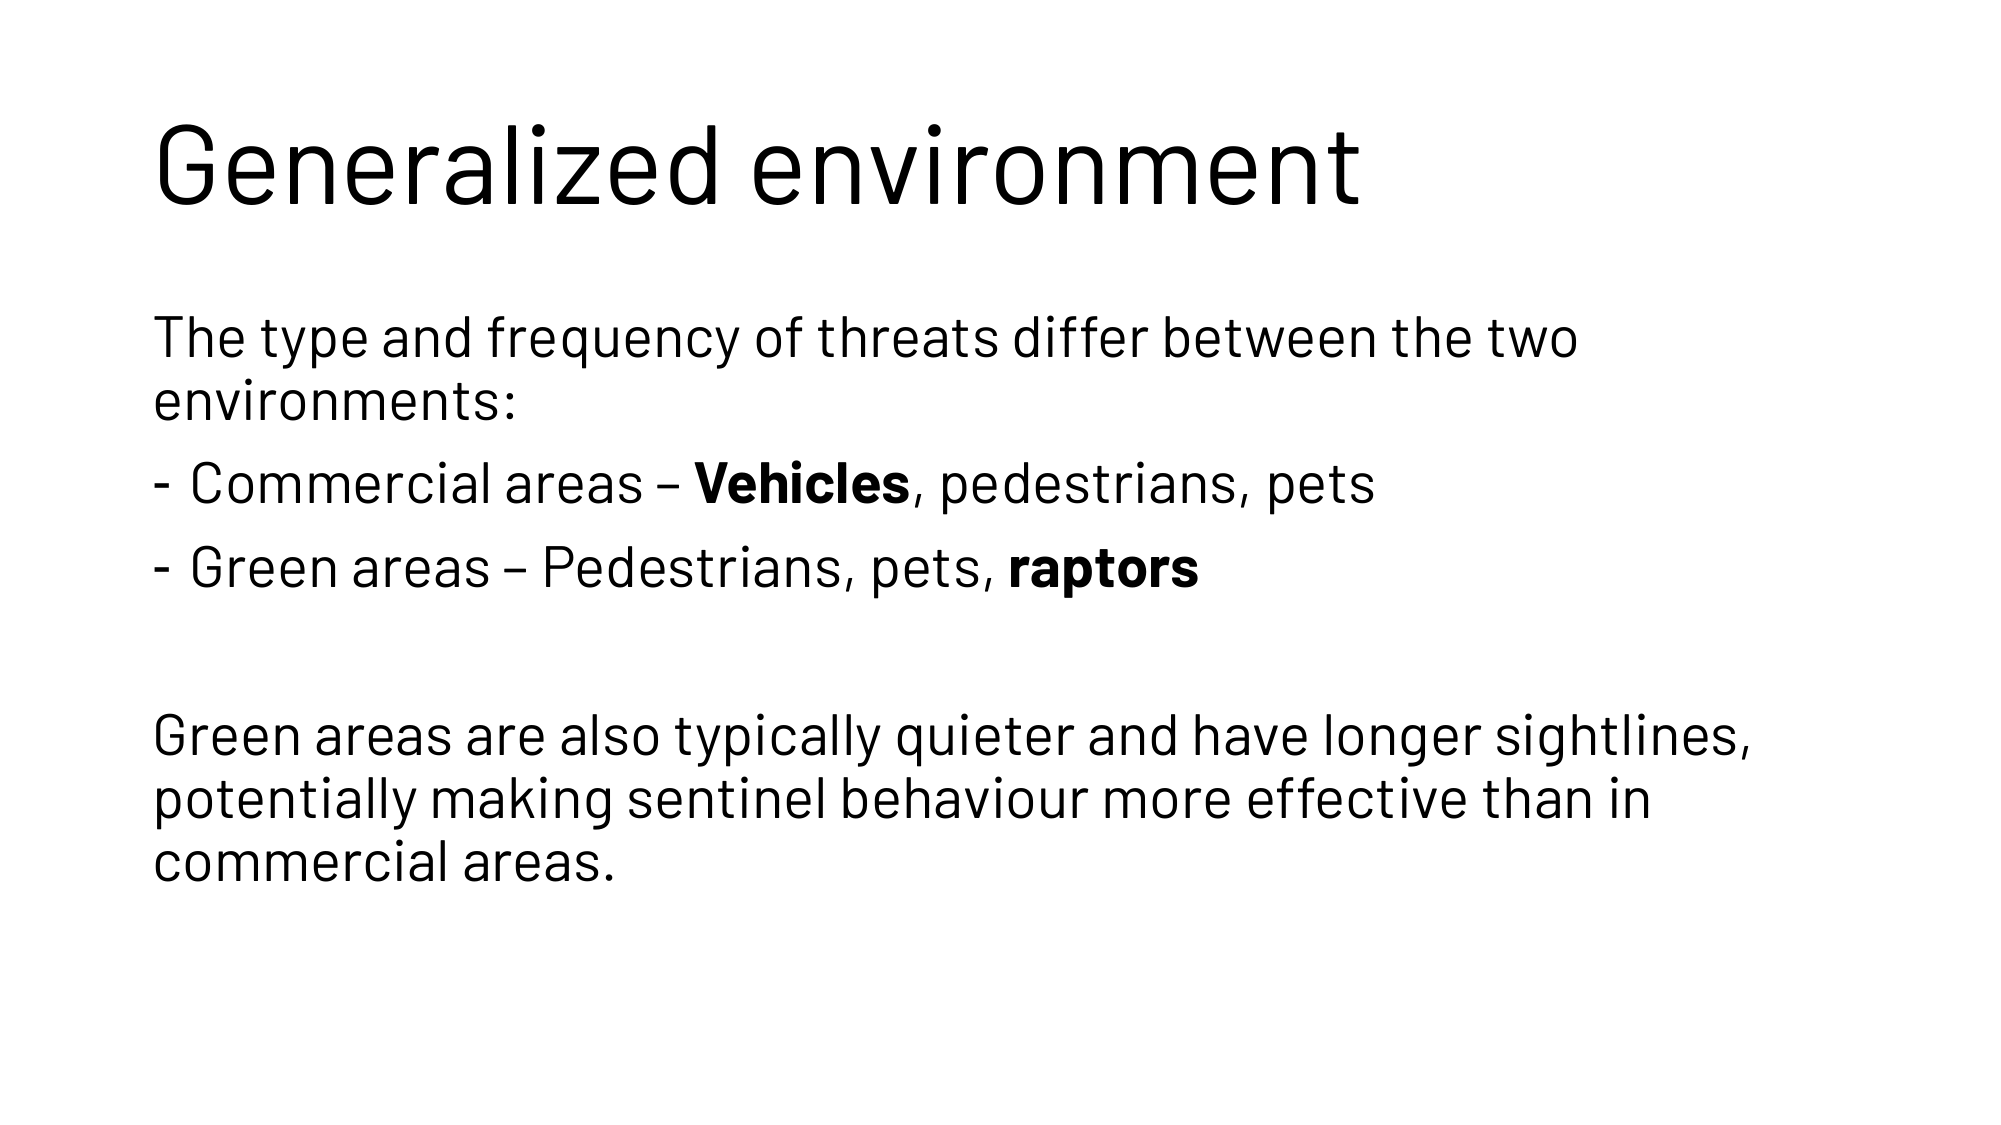

# Generalized environment
The type and frequency of threats differ between the two environments:
Commercial areas – Vehicles, pedestrians, pets
Green areas – Pedestrians, pets, raptors

Green areas are also typically quieter and have longer sightlines, potentially making sentinel behaviour more effective than in commercial areas.